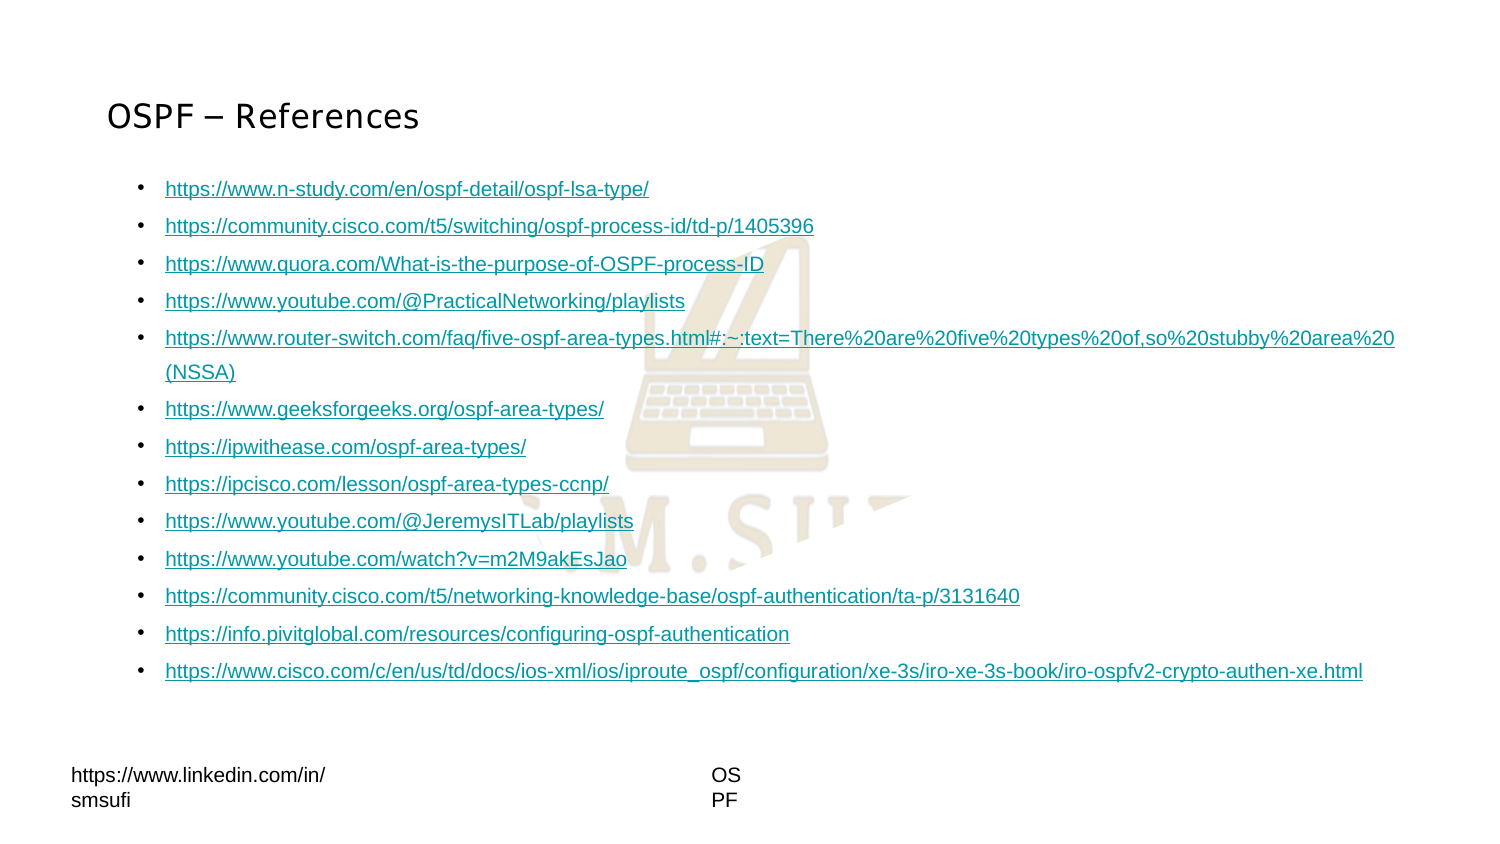

OSPF – References
https://www.n-study.com/en/ospf-detail/ospf-lsa-type/
https://community.cisco.com/t5/switching/ospf-process-id/td-p/1405396
https://www.quora.com/What-is-the-purpose-of-OSPF-process-ID
https://www.youtube.com/@PracticalNetworking/playlists
https://www.router-switch.com/faq/five-ospf-area-types.html#:~:text=There%20are%20five%20types%20of,so%20stubby%20area%20(NSSA)
https://www.geeksforgeeks.org/ospf-area-types/
https://ipwithease.com/ospf-area-types/
https://ipcisco.com/lesson/ospf-area-types-ccnp/
https://www.youtube.com/@JeremysITLab/playlists
https://www.youtube.com/watch?v=m2M9akEsJao
https://community.cisco.com/t5/networking-knowledge-base/ospf-authentication/ta-p/3131640
https://info.pivitglobal.com/resources/configuring-ospf-authentication
https://www.cisco.com/c/en/us/td/docs/ios-xml/ios/iproute_ospf/configuration/xe-3s/iro-xe-3s-book/iro-ospfv2-crypto-authen-xe.html